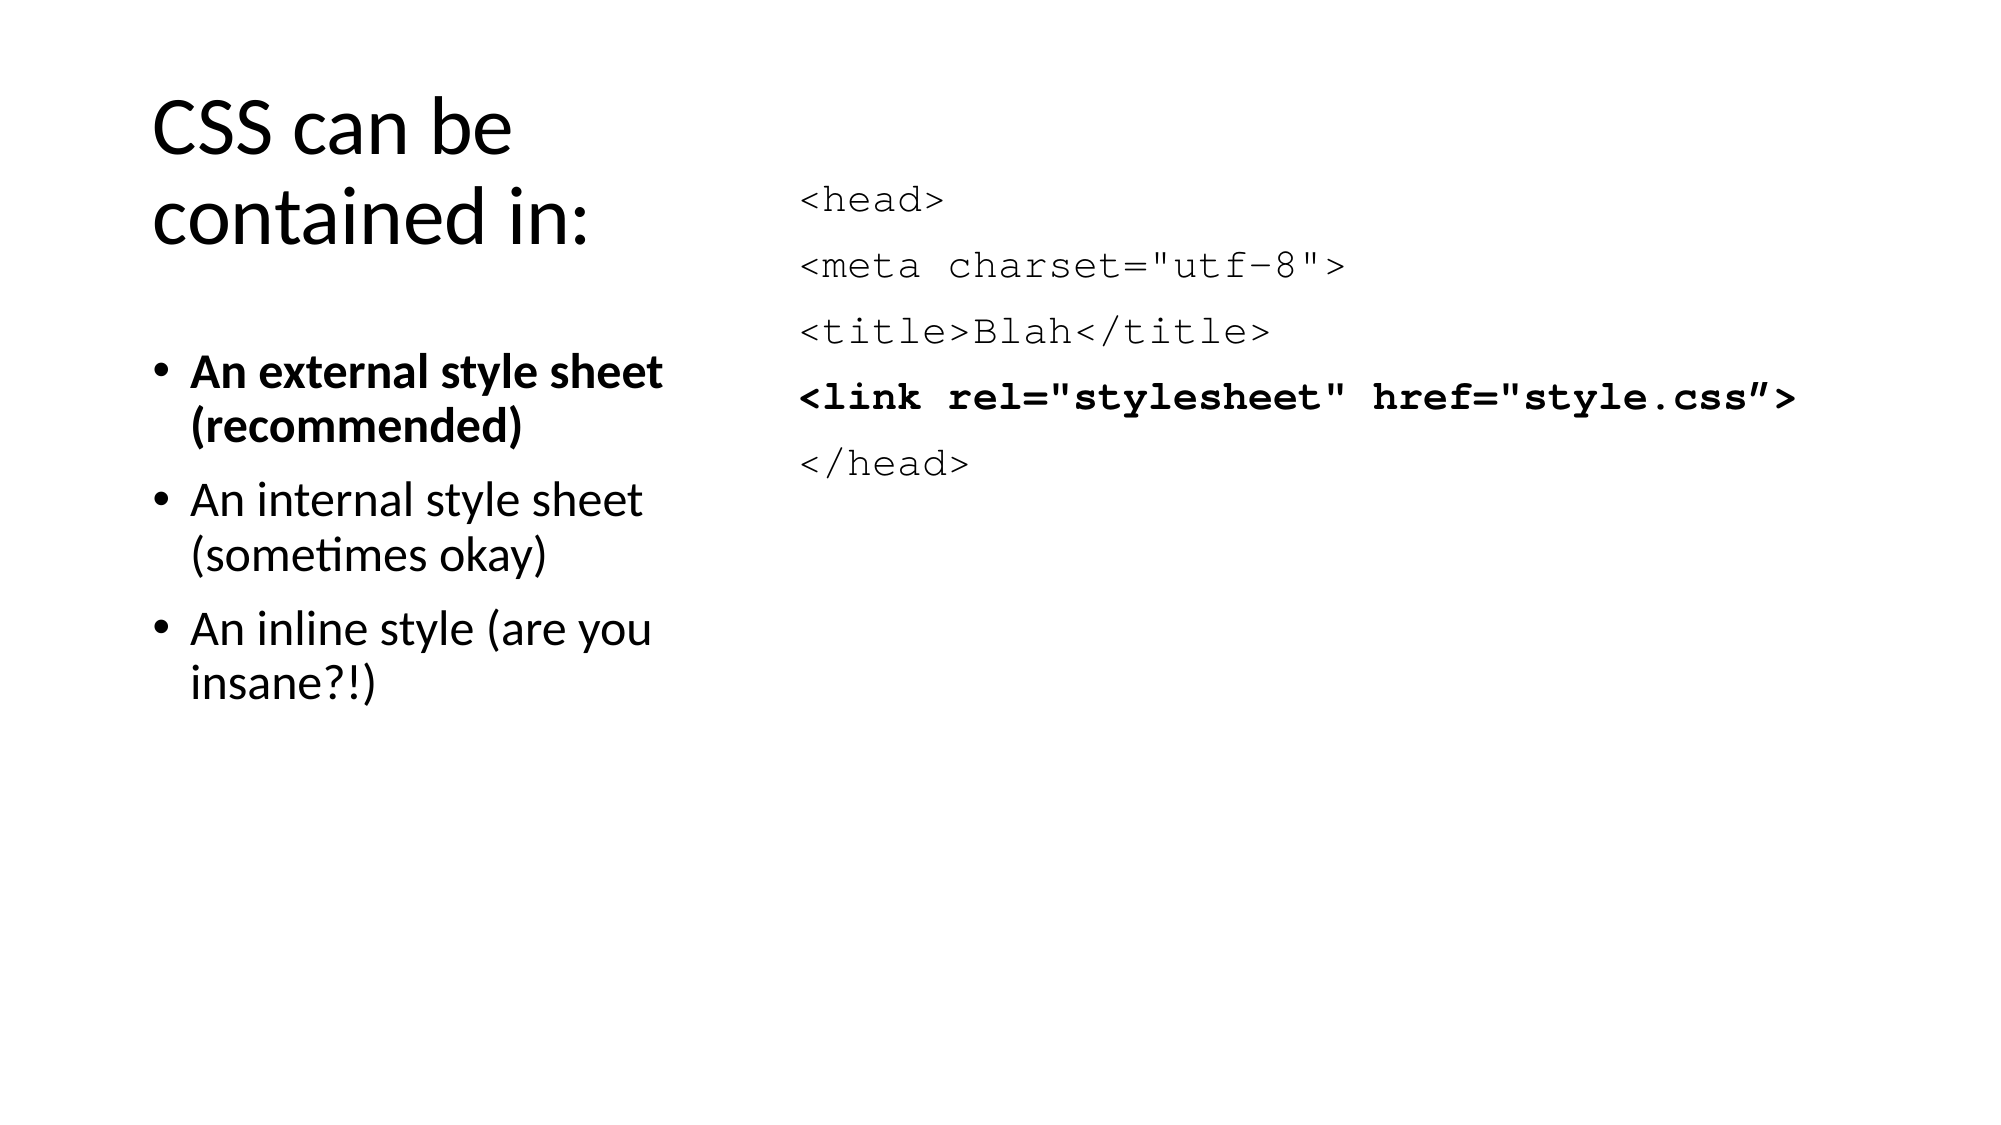

# CSS can be contained in:
<head>
<meta charset="utf-8">
<title>Blah</title>
<link rel="stylesheet" href="style.css”>
</head>

An external style sheet (recommended)
An internal style sheet (sometimes okay)
An inline style (are you insane?!)